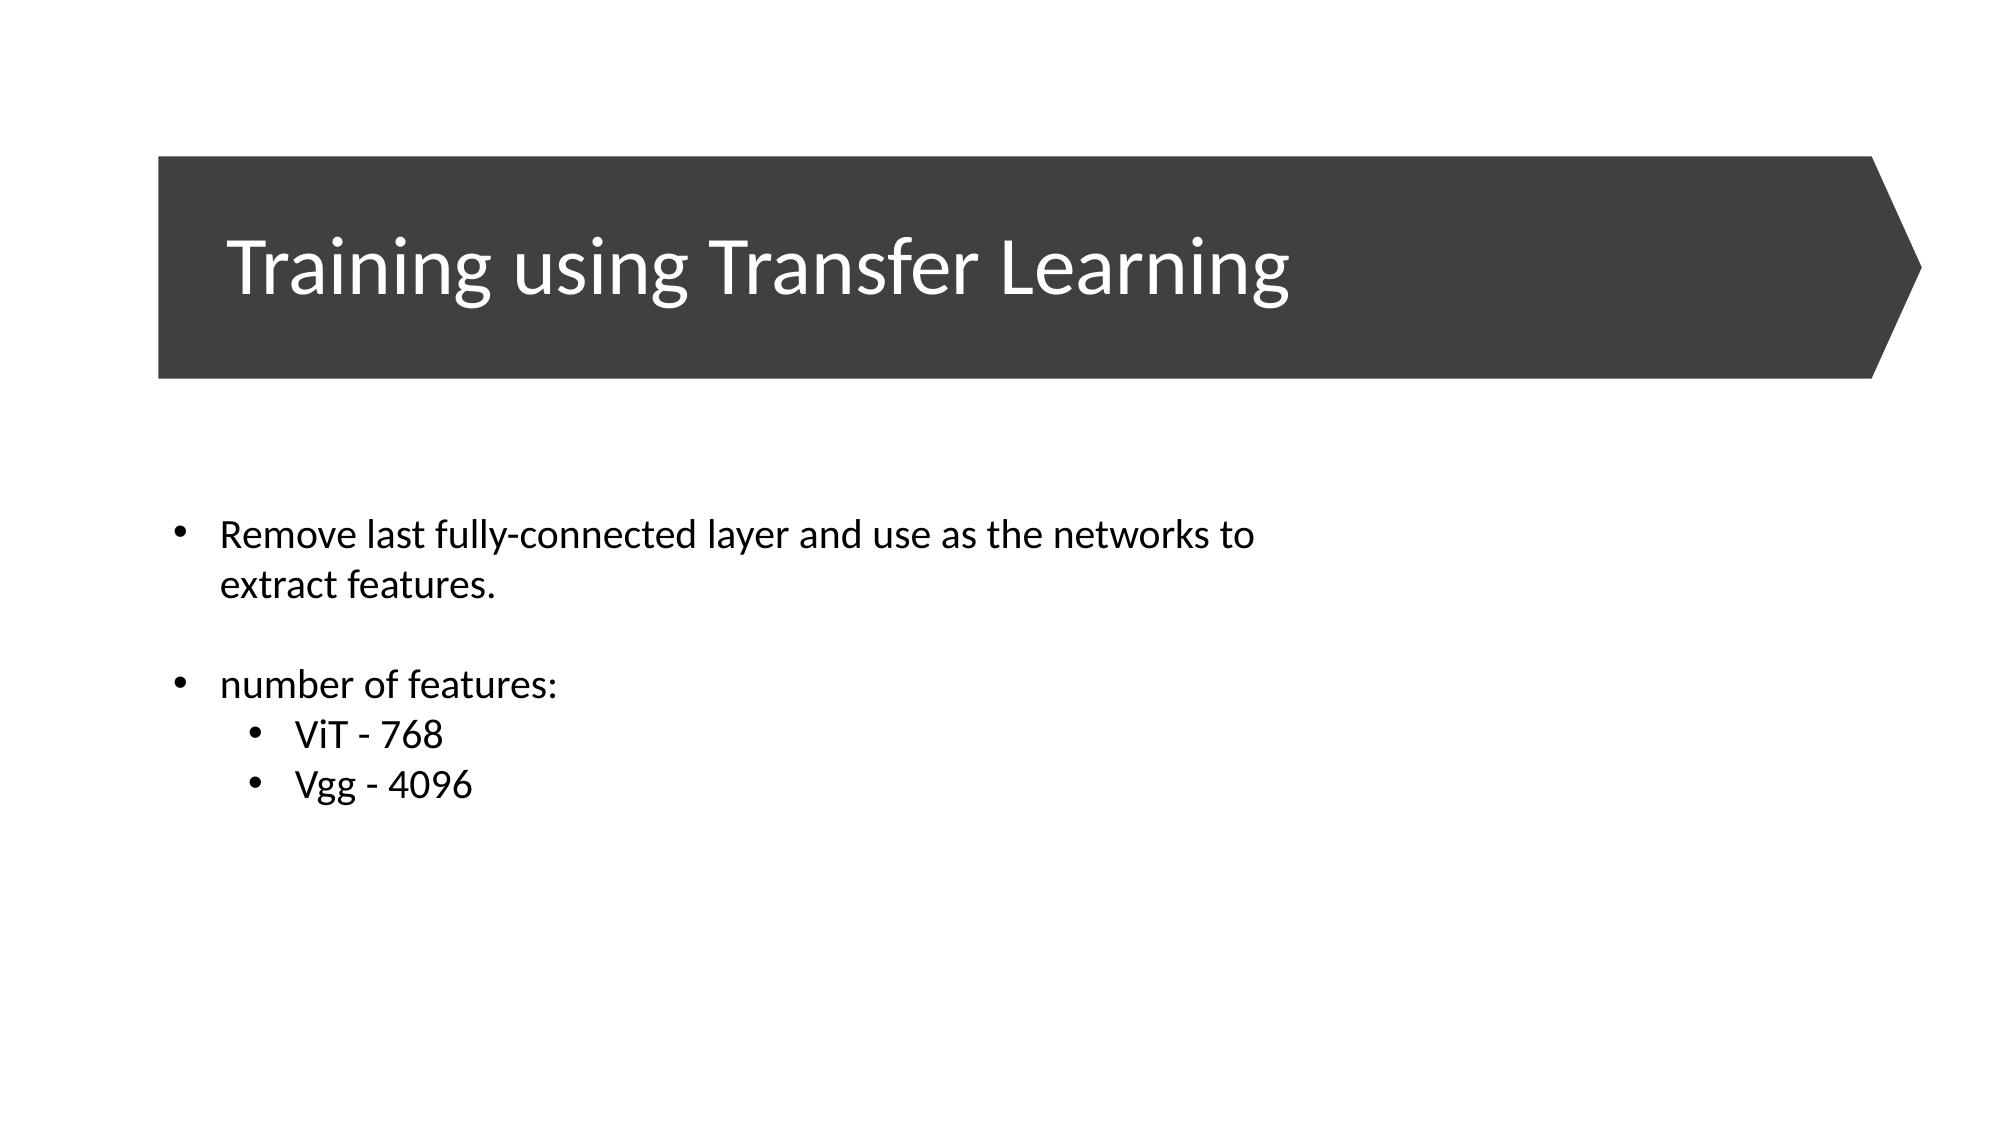

# Training using Transfer Learning
Remove last fully-connected layer and use as the networks to extract features.

number of features:
ViT - 768
Vgg - 4096